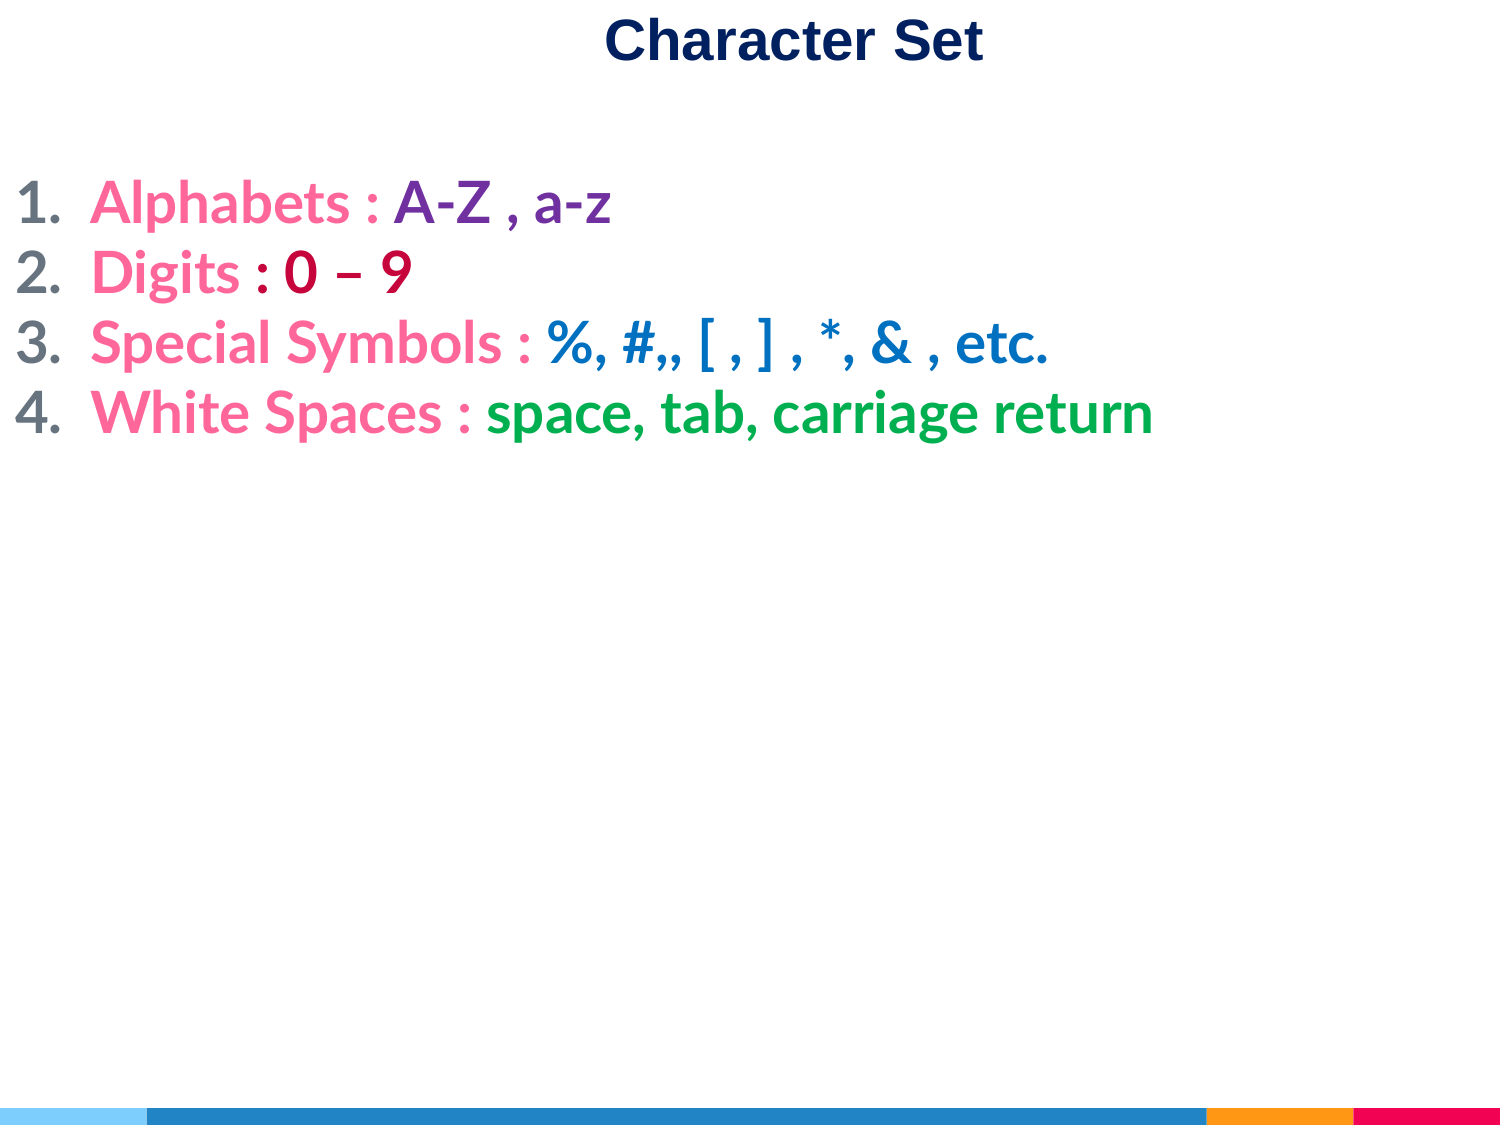

# Character Set
Alphabets : A-Z , a-z
Digits : 0 – 9
Special Symbols : %, #,, [ , ] , *, & , etc.
White Spaces : space, tab, carriage return